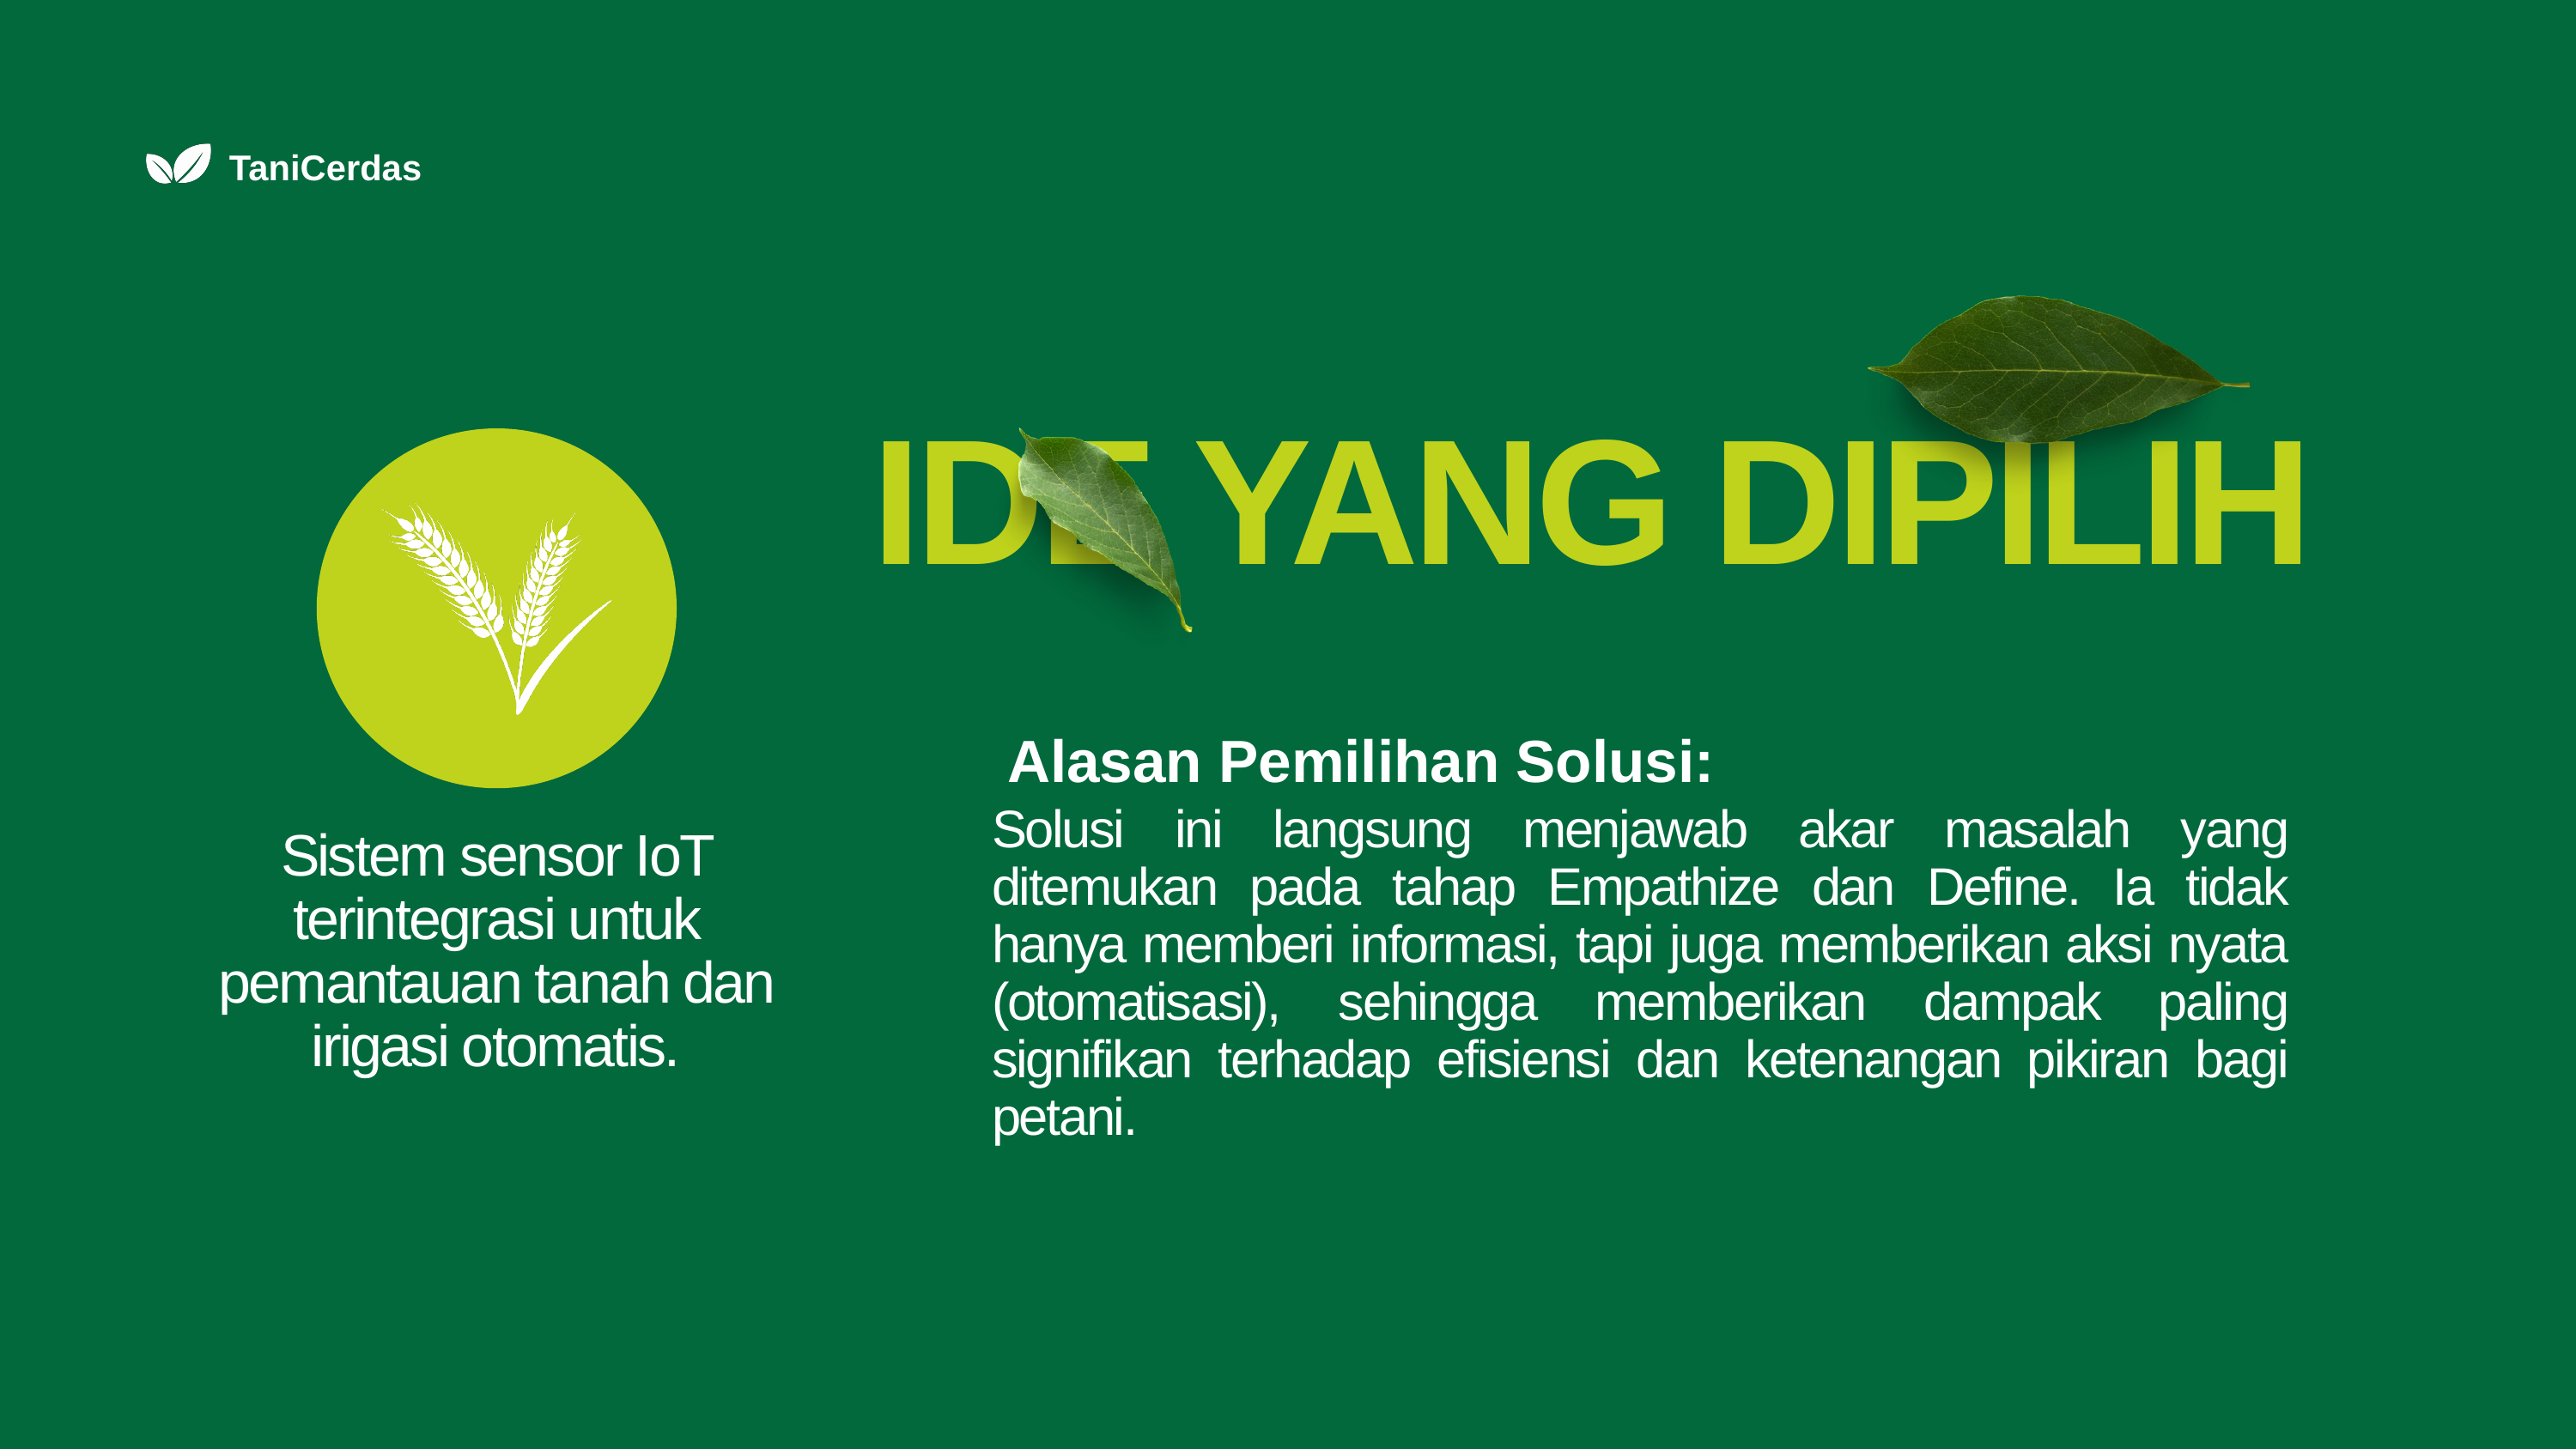

TaniCerdas

IDE YANG DIPILIH

Alasan Pemilihan Solusi:
Solusi ini langsung menjawab akar masalah yang ditemukan pada tahap Empathize dan Define. Ia tidak hanya memberi informasi, tapi juga memberikan aksi nyata (otomatisasi), sehingga memberikan dampak paling signifikan terhadap efisiensi dan ketenangan pikiran bagi petani.

Sistem sensor IoT terintegrasi untuk pemantauan tanah dan irigasi otomatis.